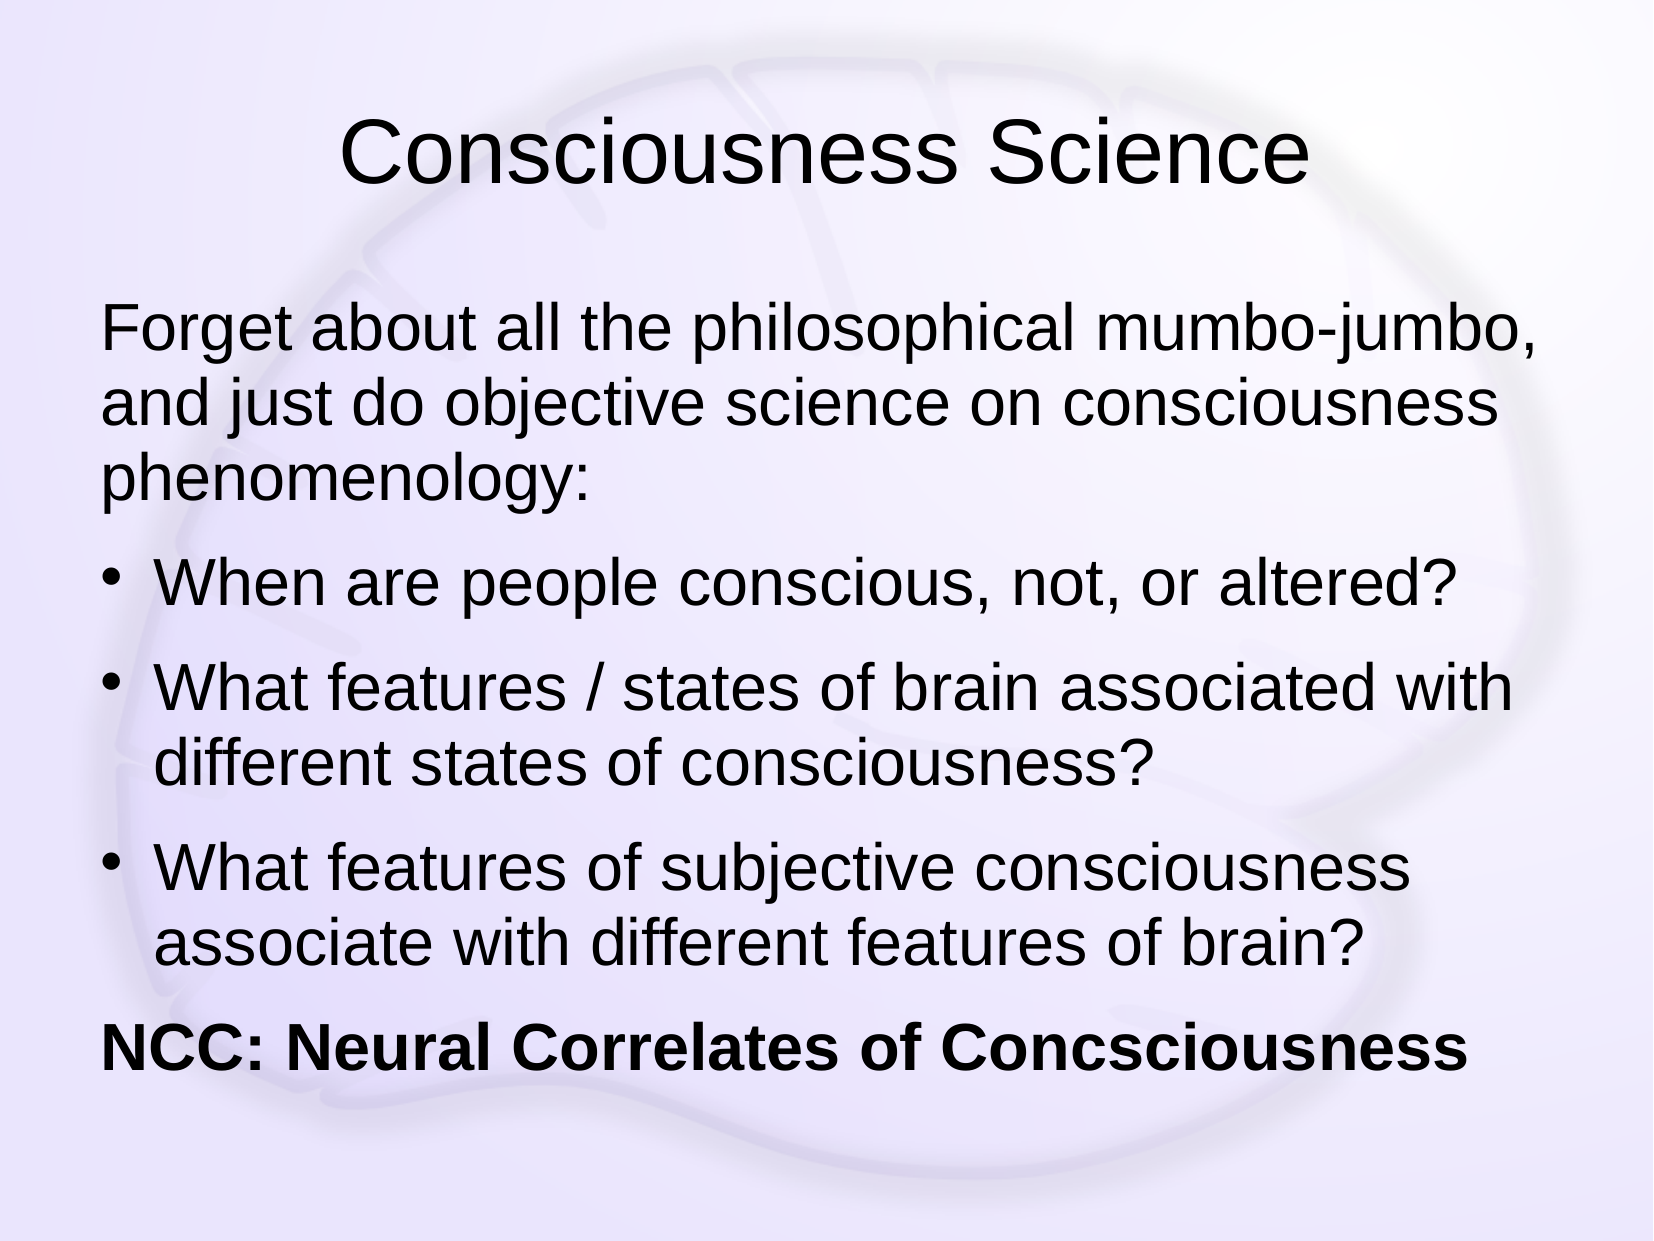

# Consciousness Science
Forget about all the philosophical mumbo-jumbo, and just do objective science on consciousness phenomenology:
When are people conscious, not, or altered?
What features / states of brain associated with different states of consciousness?
What features of subjective consciousness associate with different features of brain?
NCC: Neural Correlates of Concsciousness